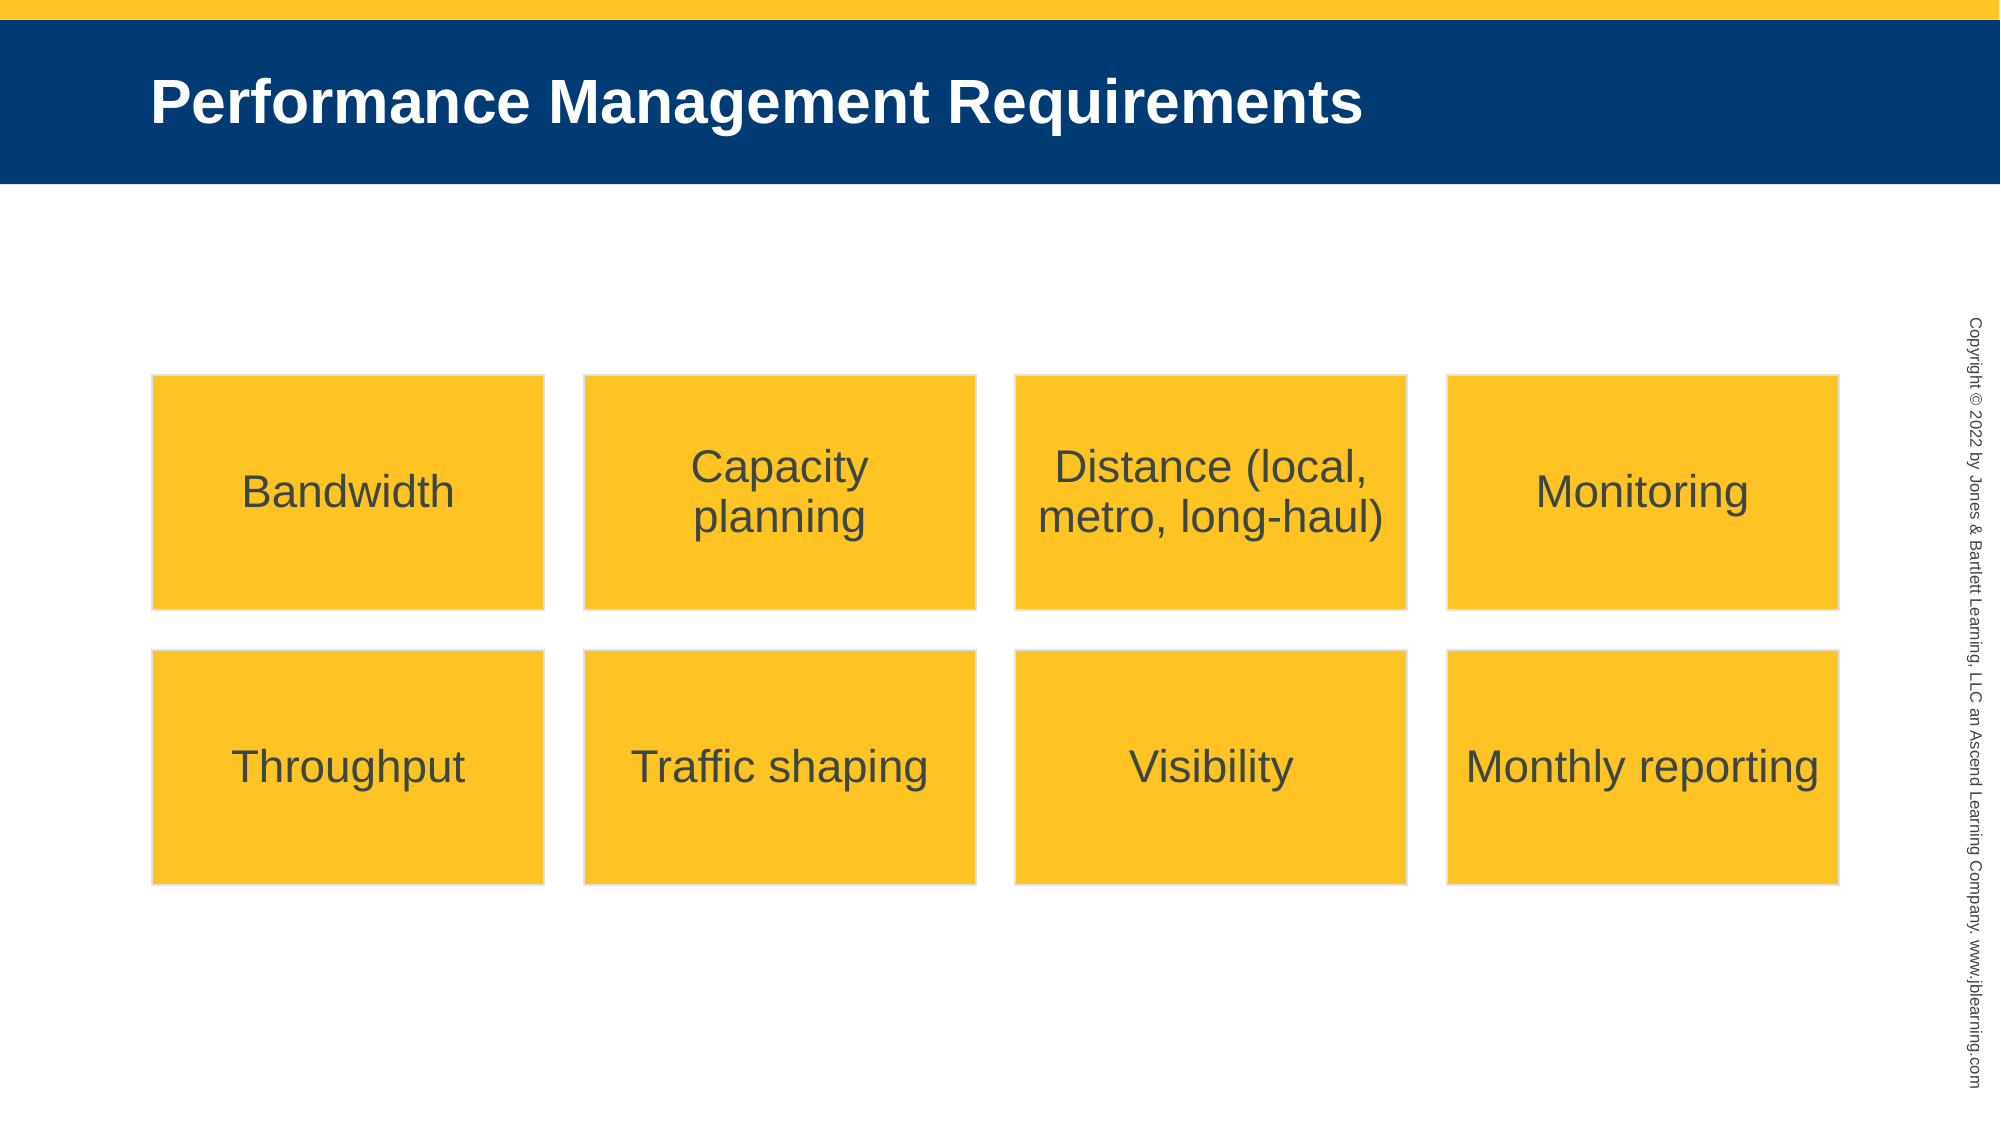

# Performance Management Requirements
Bandwidth
Capacity planning
Distance (local, metro, long-haul)
Monitoring
Throughput
Traffic shaping
Visibility
Monthly reporting